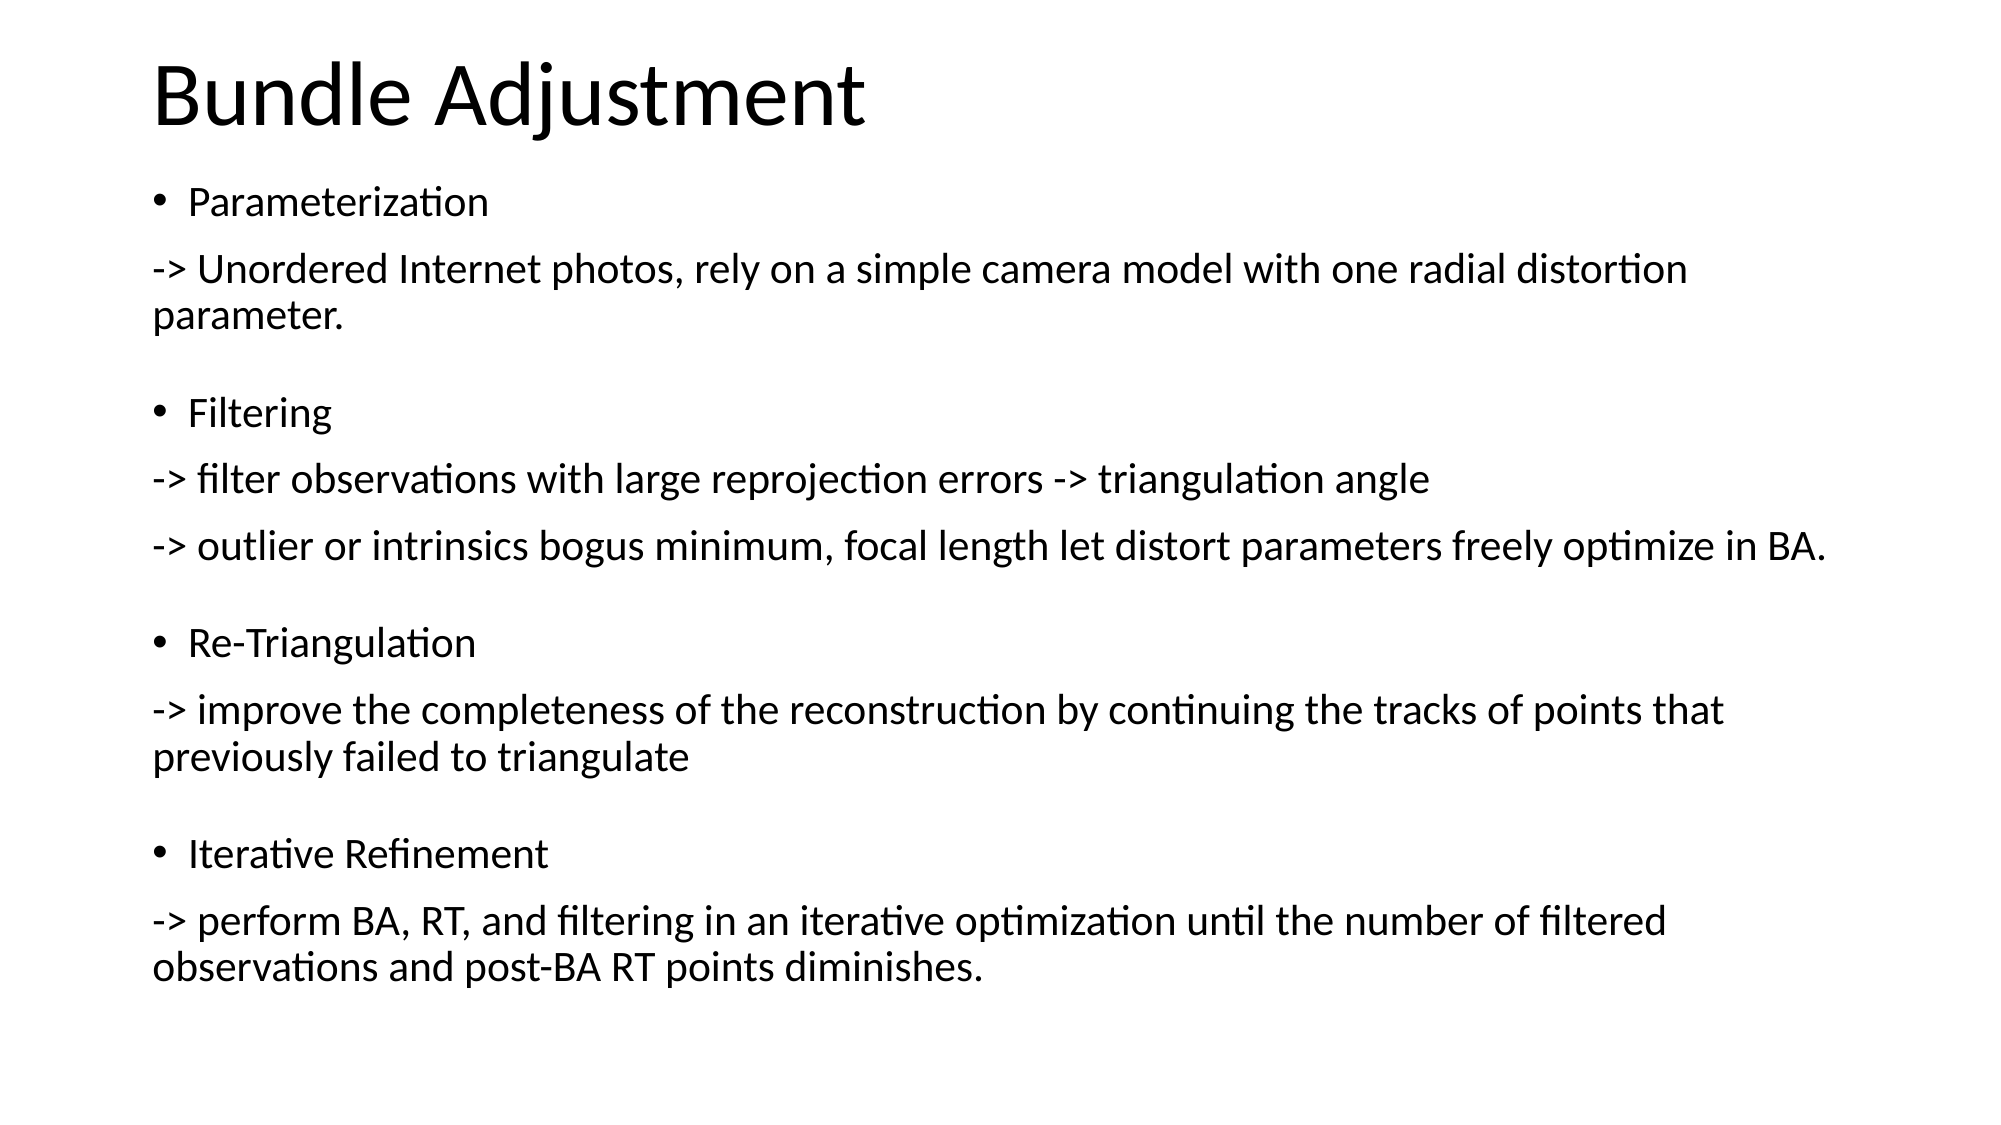

# Bundle Adjustment
Parameterization
-> Unordered Internet photos, rely on a simple camera model with one radial distortion parameter.

Filtering
-> filter observations with large reprojection errors -> triangulation angle
-> outlier or intrinsics bogus minimum, focal length let distort parameters freely optimize in BA.

Re-Triangulation
-> improve the completeness of the reconstruction by continuing the tracks of points that previously failed to triangulate

Iterative Refinement
-> perform BA, RT, and filtering in an iterative optimization until the number of filtered observations and post-BA RT points diminishes.